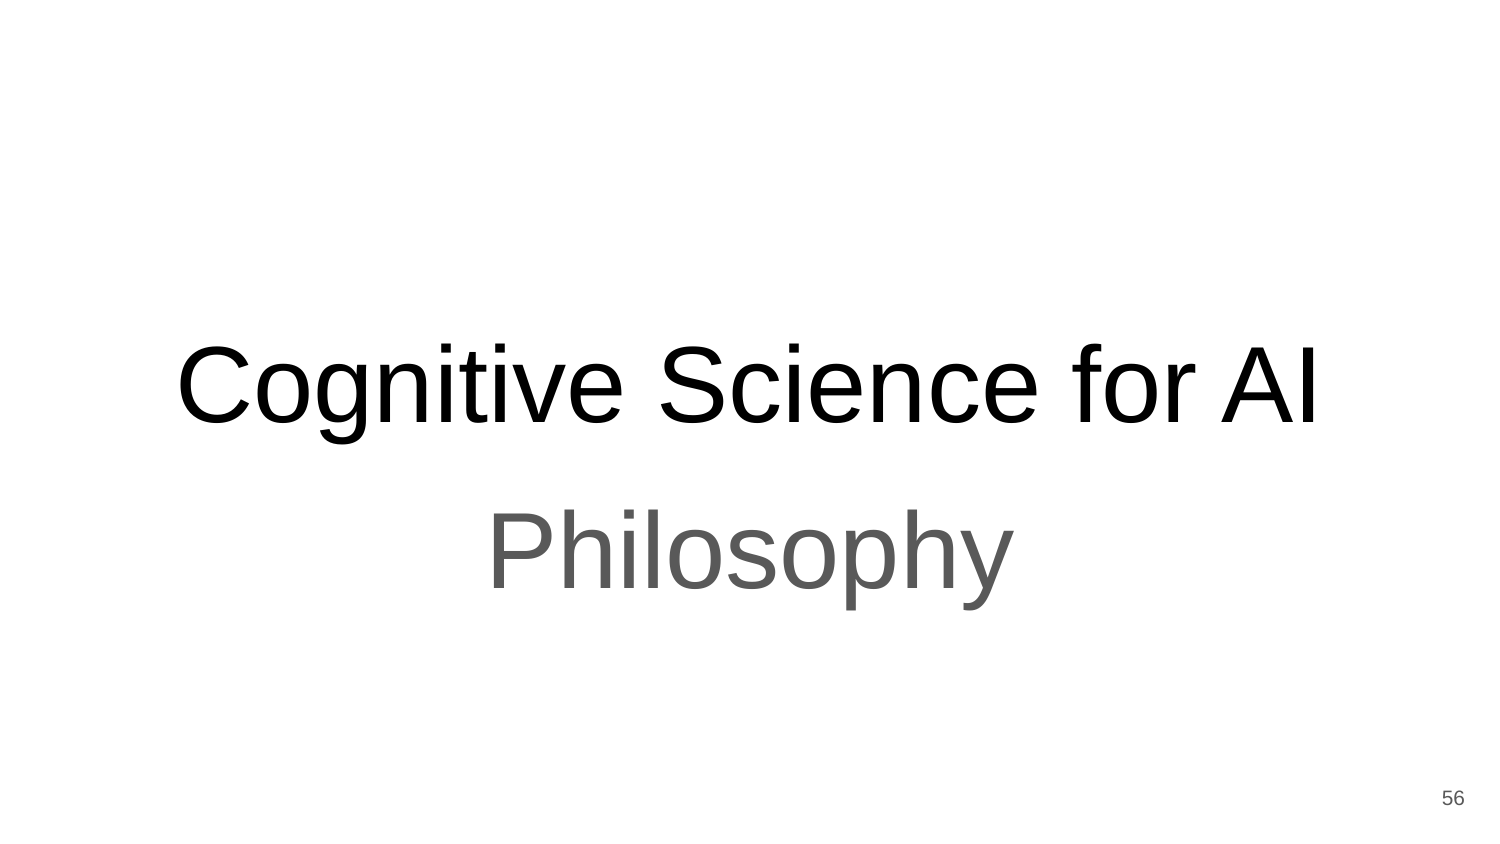

# Cognitive Science for AI
Philosophy
56